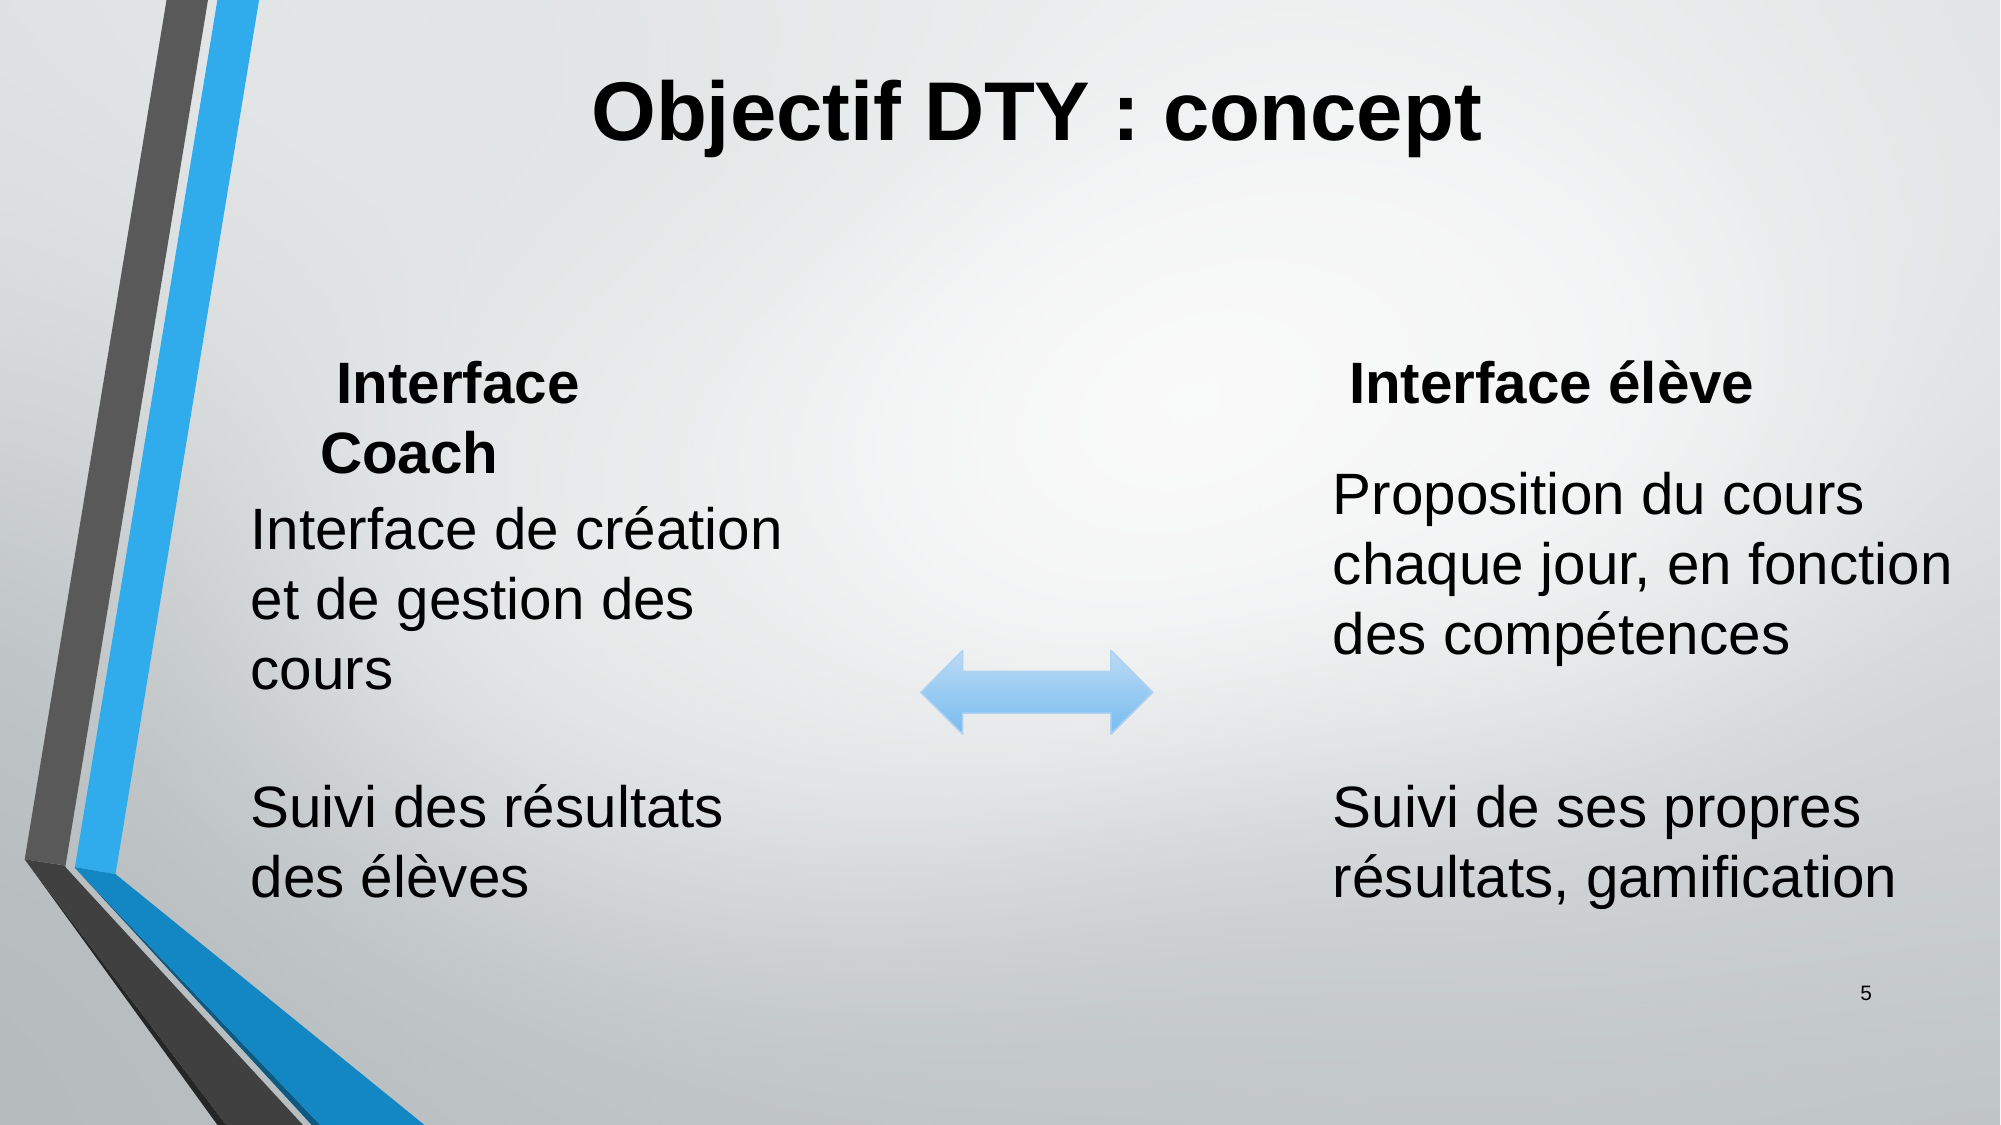

# Objectif DTY : concept
 Interface Coach
 Interface élève
Proposition du cours chaque jour, en fonction des compétences
Interface de création et de gestion des cours

Suivi de ses propres résultats, gamification
Suivi des résultats des élèves
5